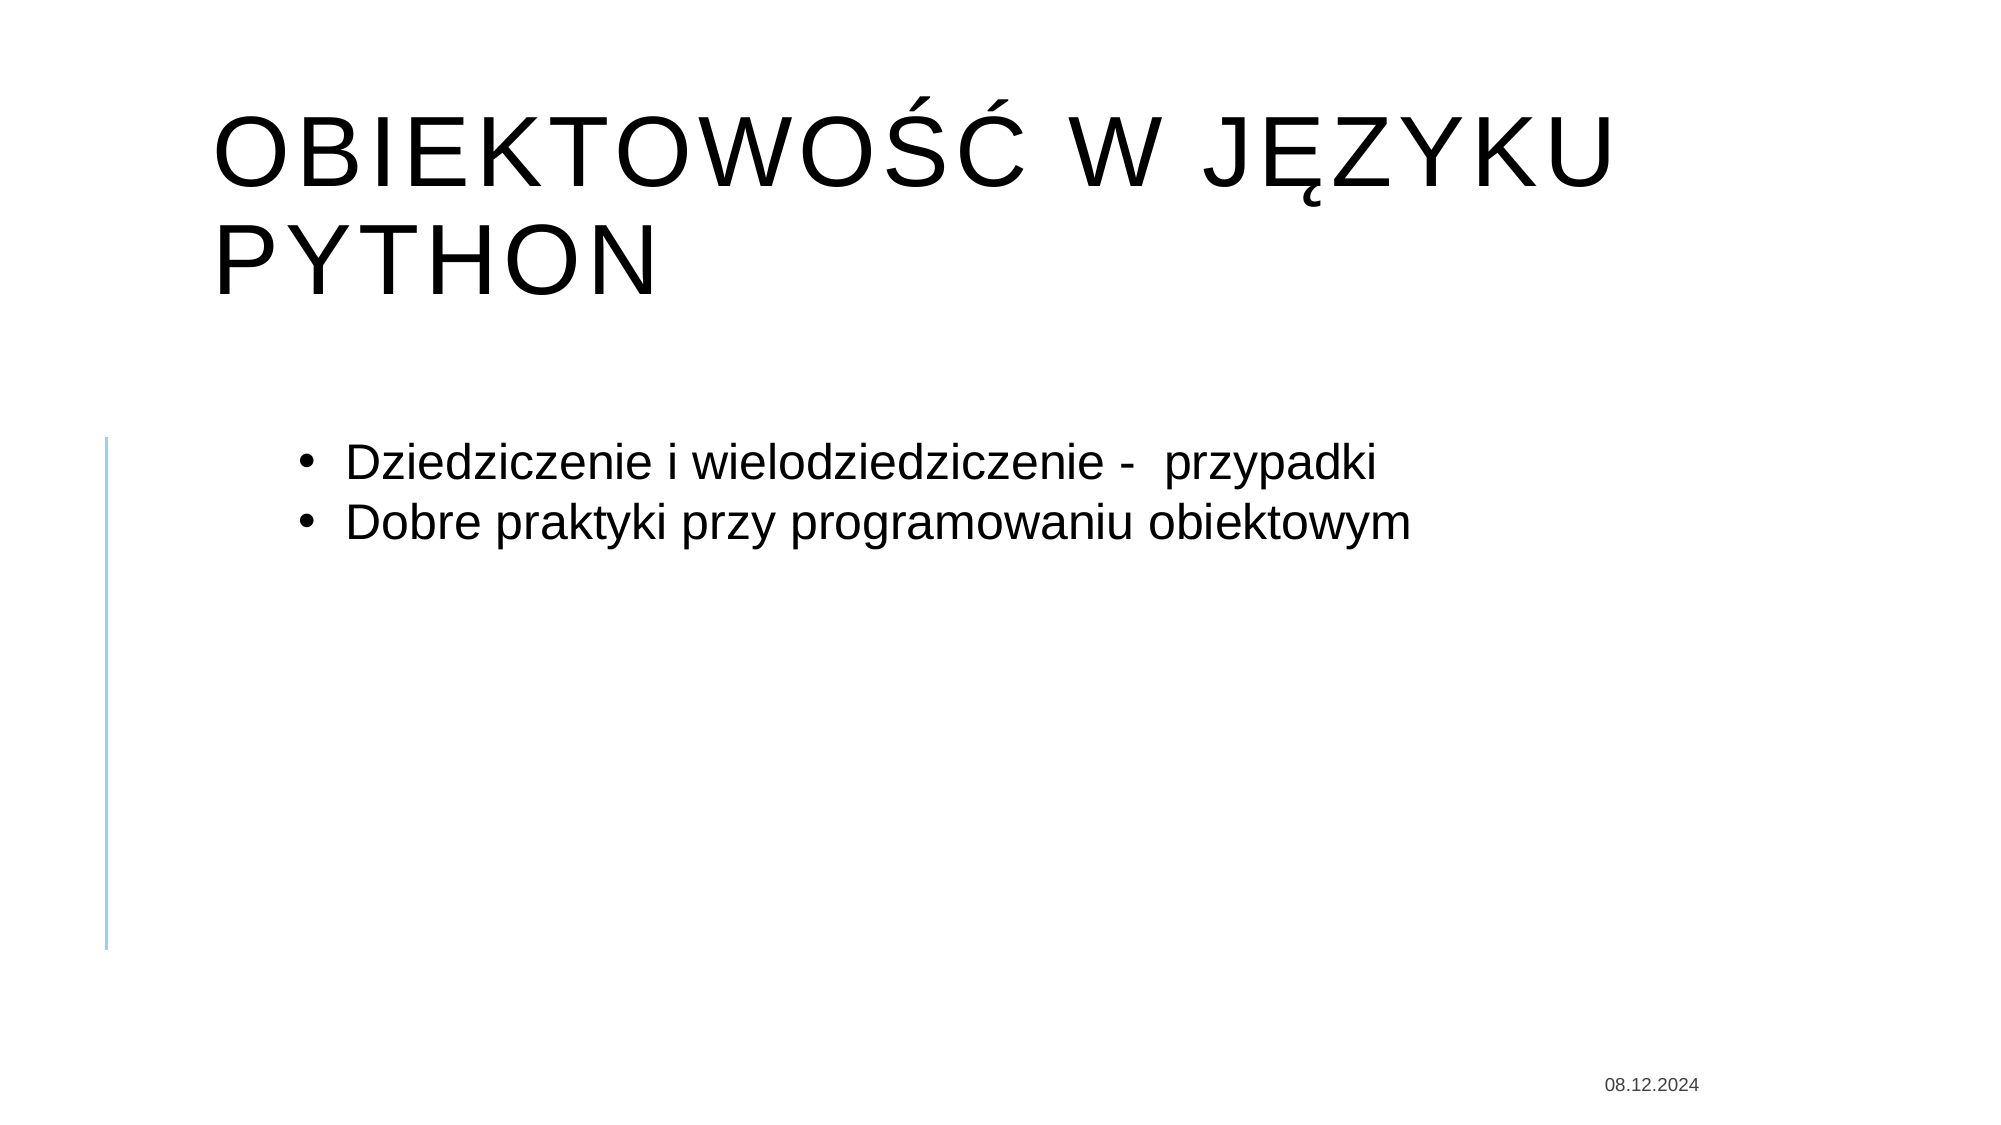

# Obiektowość w języku python
Dziedziczenie i wielodziedziczenie -  przypadki
Dobre praktyki przy programowaniu obiektowym
08.12.2024